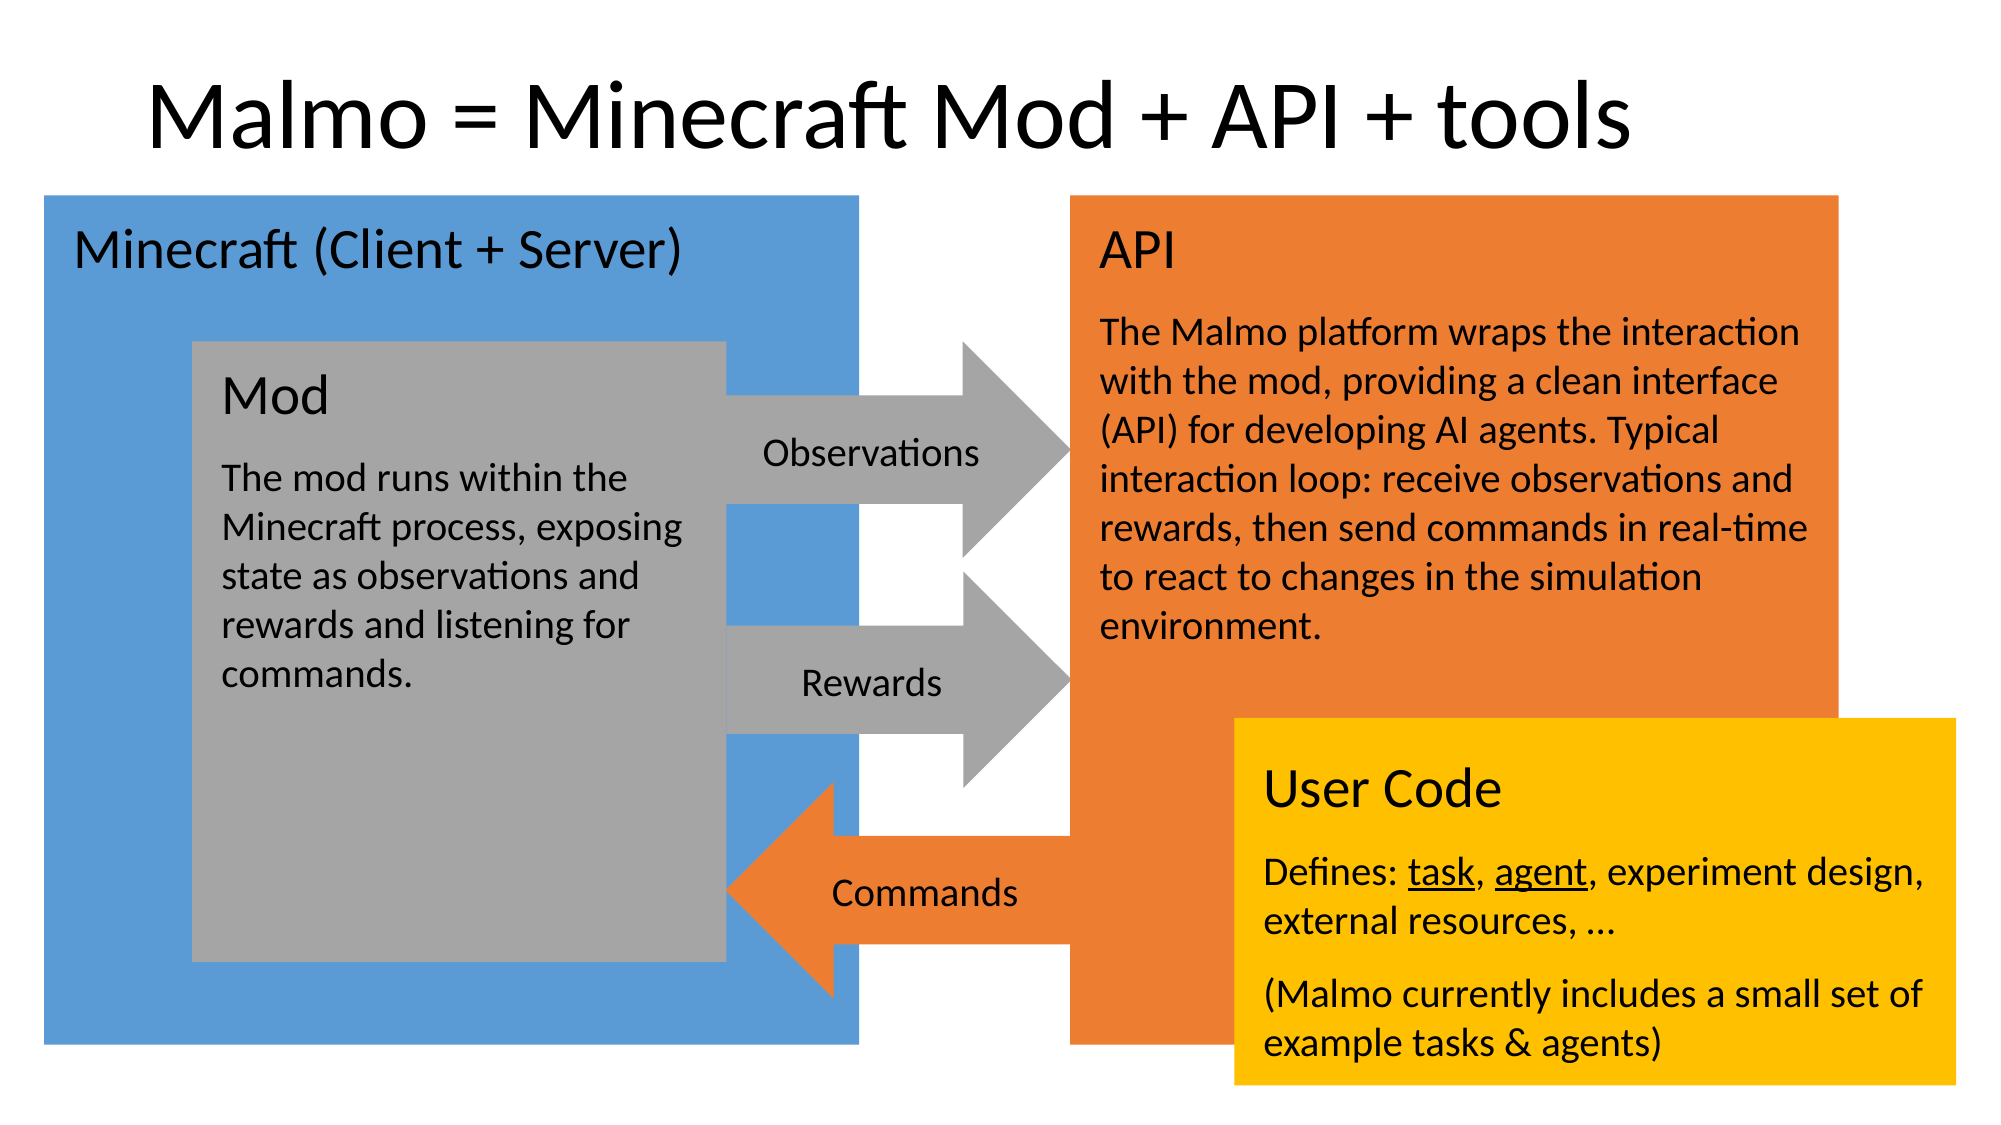

# Malmo = Minecraft Mod + API + tools
Minecraft (Client + Server)
API
The Malmo platform wraps the interaction with the mod, providing a clean interface (API) for developing AI agents. Typical interaction loop: receive observations and rewards, then send commands in real-time to react to changes in the simulation environment.
Mod
The mod runs within the Minecraft process, exposing state as observations and rewards and listening for commands.

Observations
Rewards
User Code
Defines: task, agent, experiment design, external resources, …
(Malmo currently includes a small set of example tasks & agents)
Commands